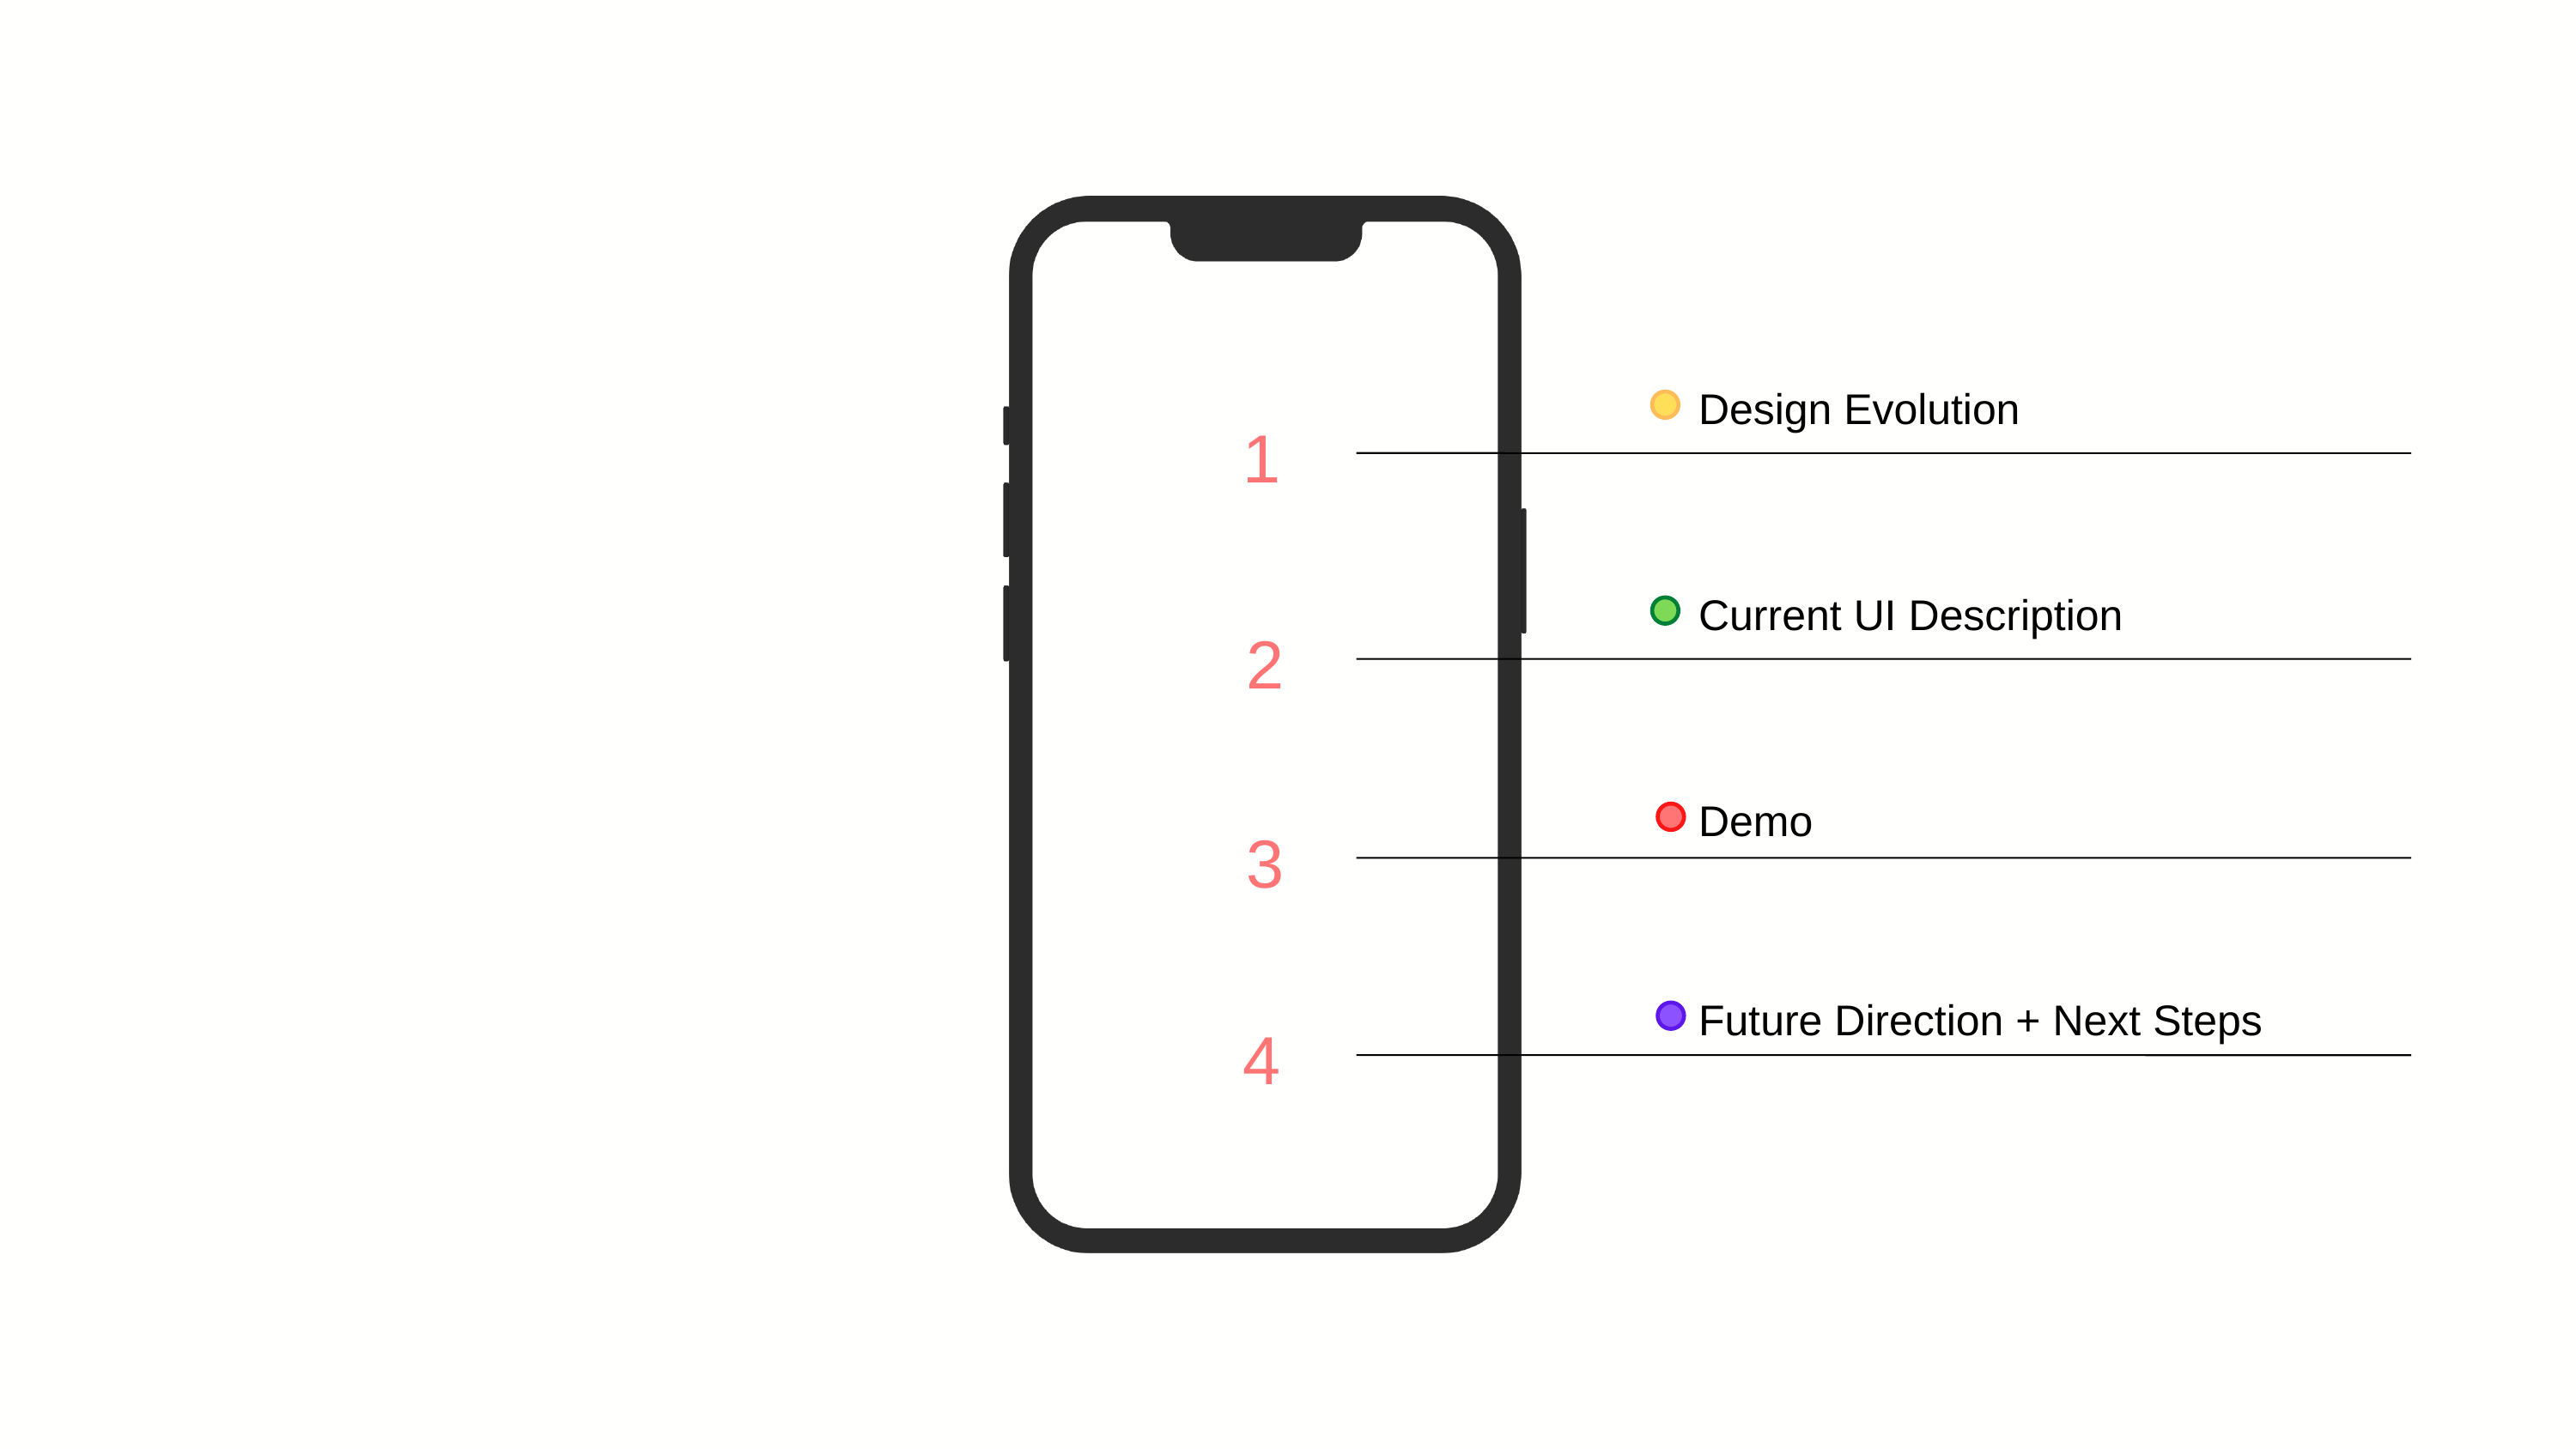

Design Evolution

1

Current UI Description

2

Demo

3

Future Direction + Next Steps

4